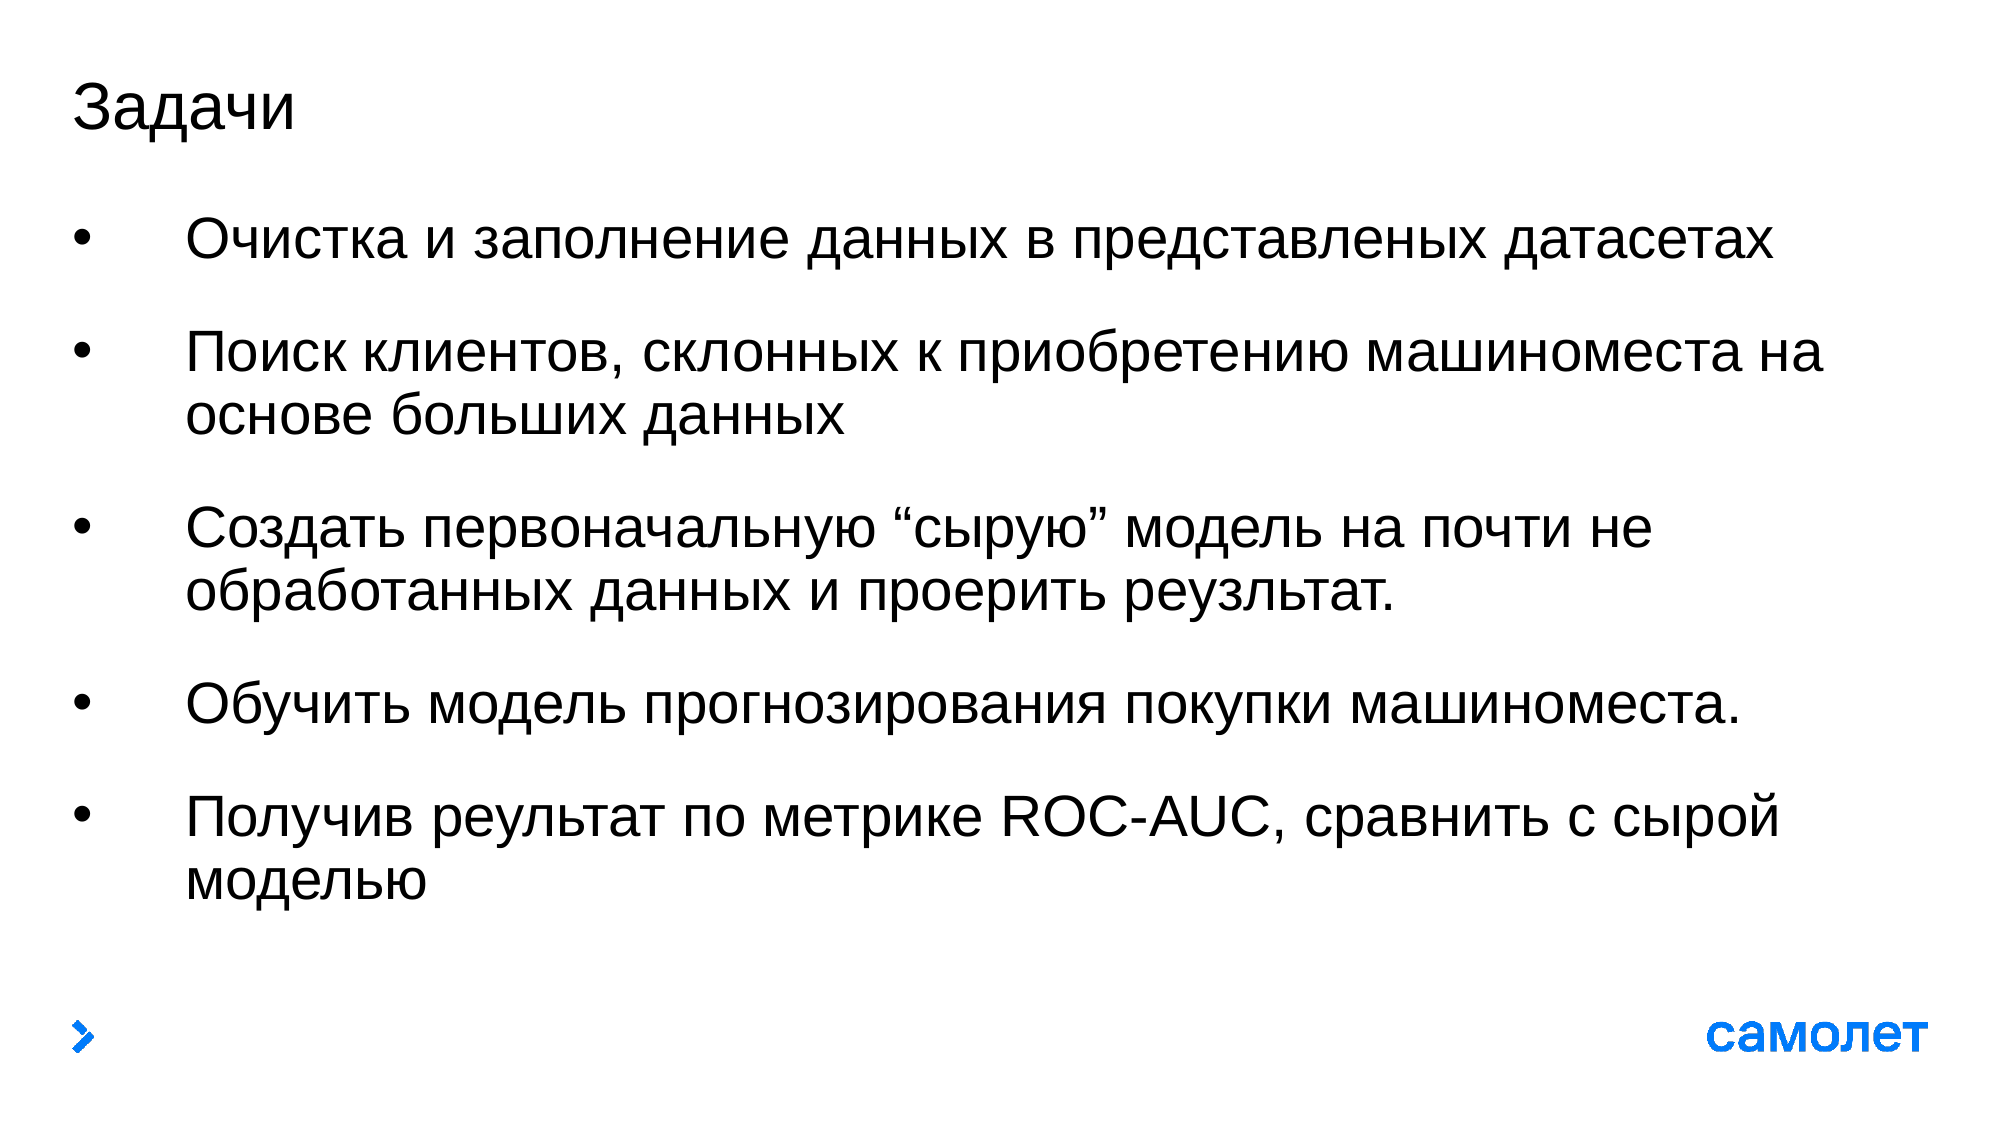

# Задачи
Очистка и заполнение данных в представленых датасетах
Поиск клиентов, склонных к приобретению машиноместа на основе больших данных
Создать первоначальную “сырую” модель на почти не обработанных данных и проерить реузльтат.
Обучить модель прогнозирования покупки машиноместа.
Получив реультат по метрике ROC-AUC, сравнить с сырой моделью